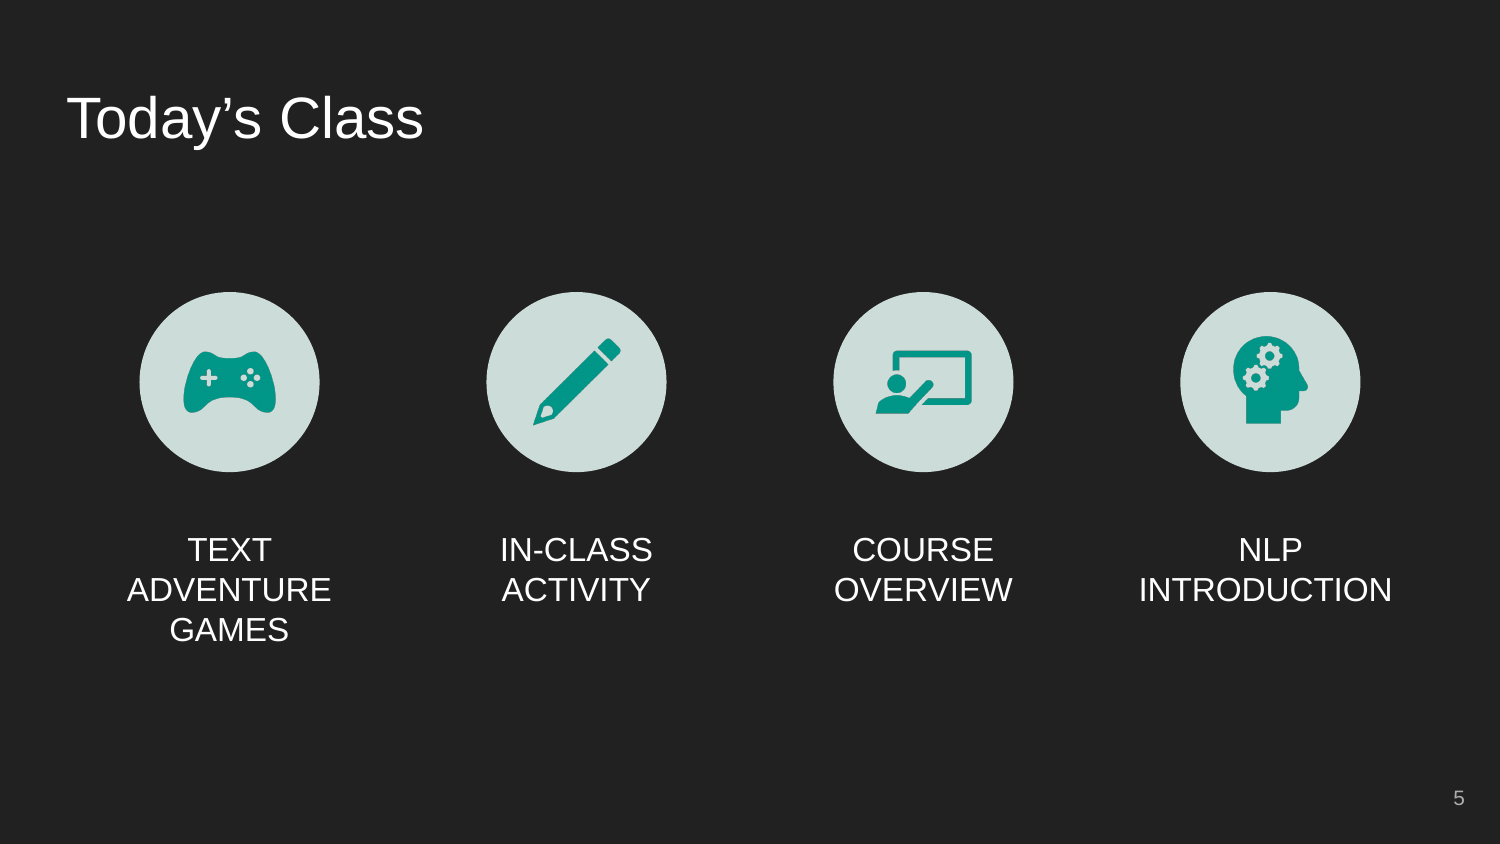

# Today’s Class
Text Adventure Games
In-Class Activity
Course overview
NLP Introduction
5